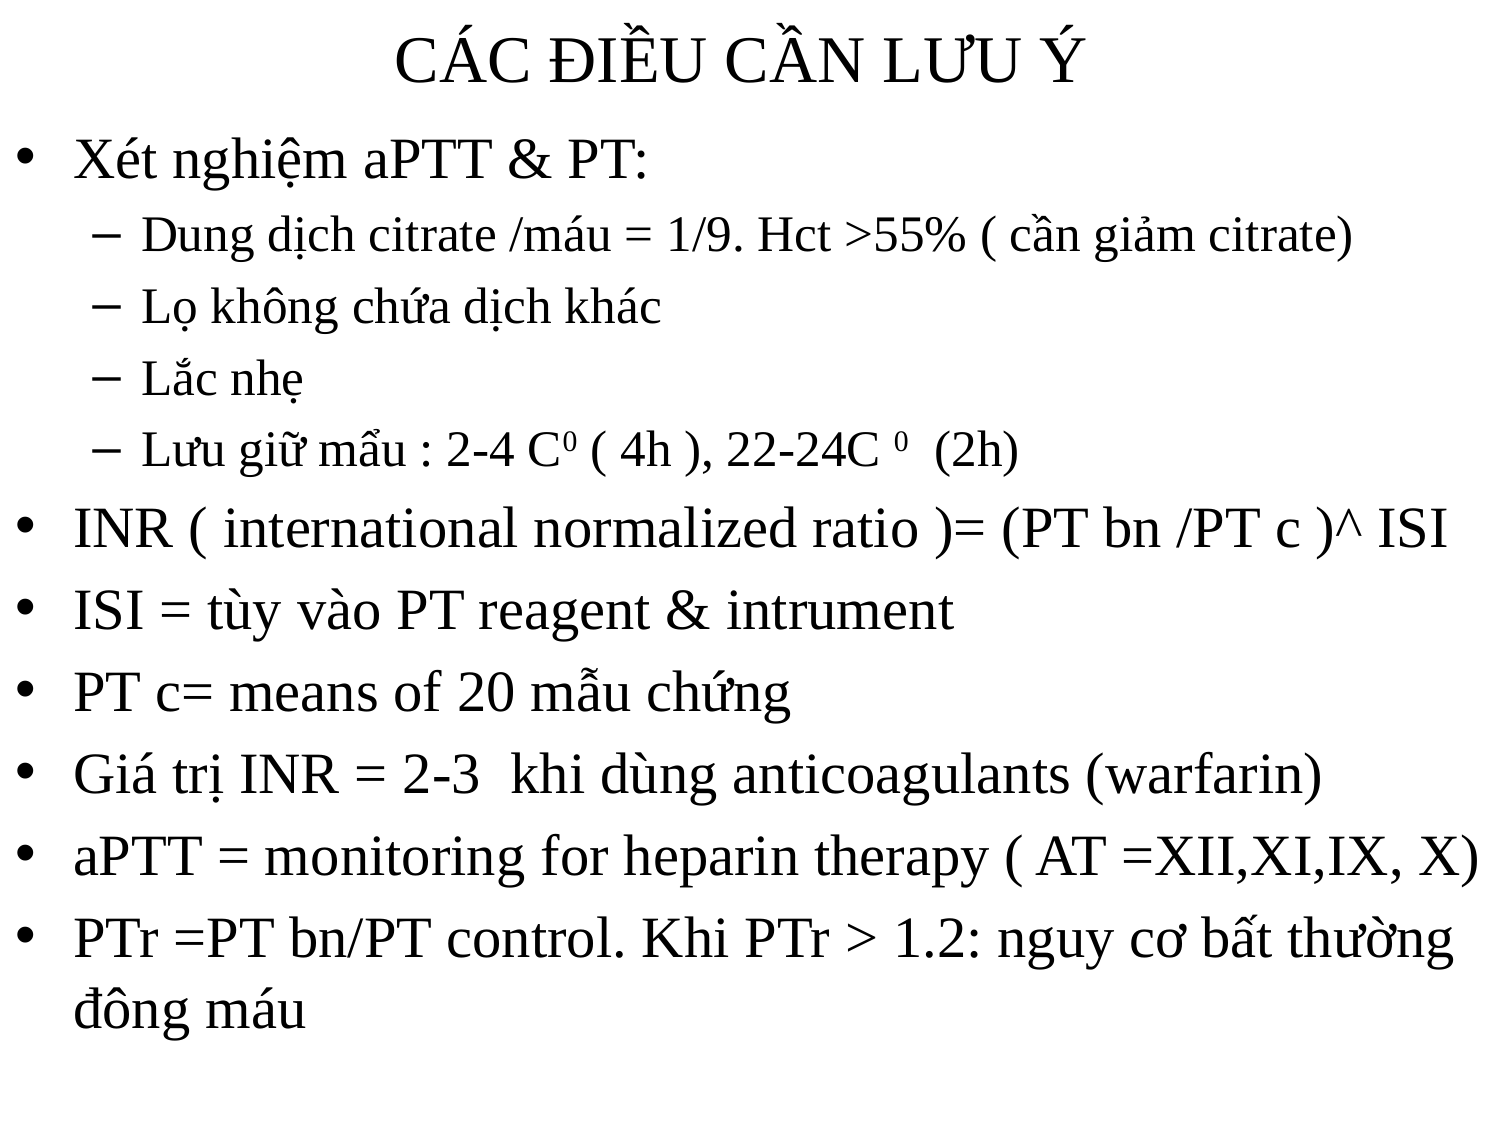

# CÁC ĐIỀU CẦN LƯU Ý
Xét nghiệm aPTT & PT:
Dung dịch citrate /máu = 1/9. Hct >55% ( cần giảm citrate)
Lọ không chứa dịch khác
Lắc nhẹ
Lưu giữ mẩu : 2-4 C0 ( 4h ), 22-24C 0  (2h)
INR ( international normalized ratio )= (PT bn /PT c )^ ISI
ISI = tùy vào PT reagent & intrument
PT c= means of 20 mẫu chứng
Giá trị INR = 2-3  khi dùng anticoagulants (warfarin)
aPTT = monitoring for heparin therapy ( AT =XII,XI,IX, X)
PTr =PT bn/PT control. Khi PTr > 1.2: nguy cơ bất thường  đông máu